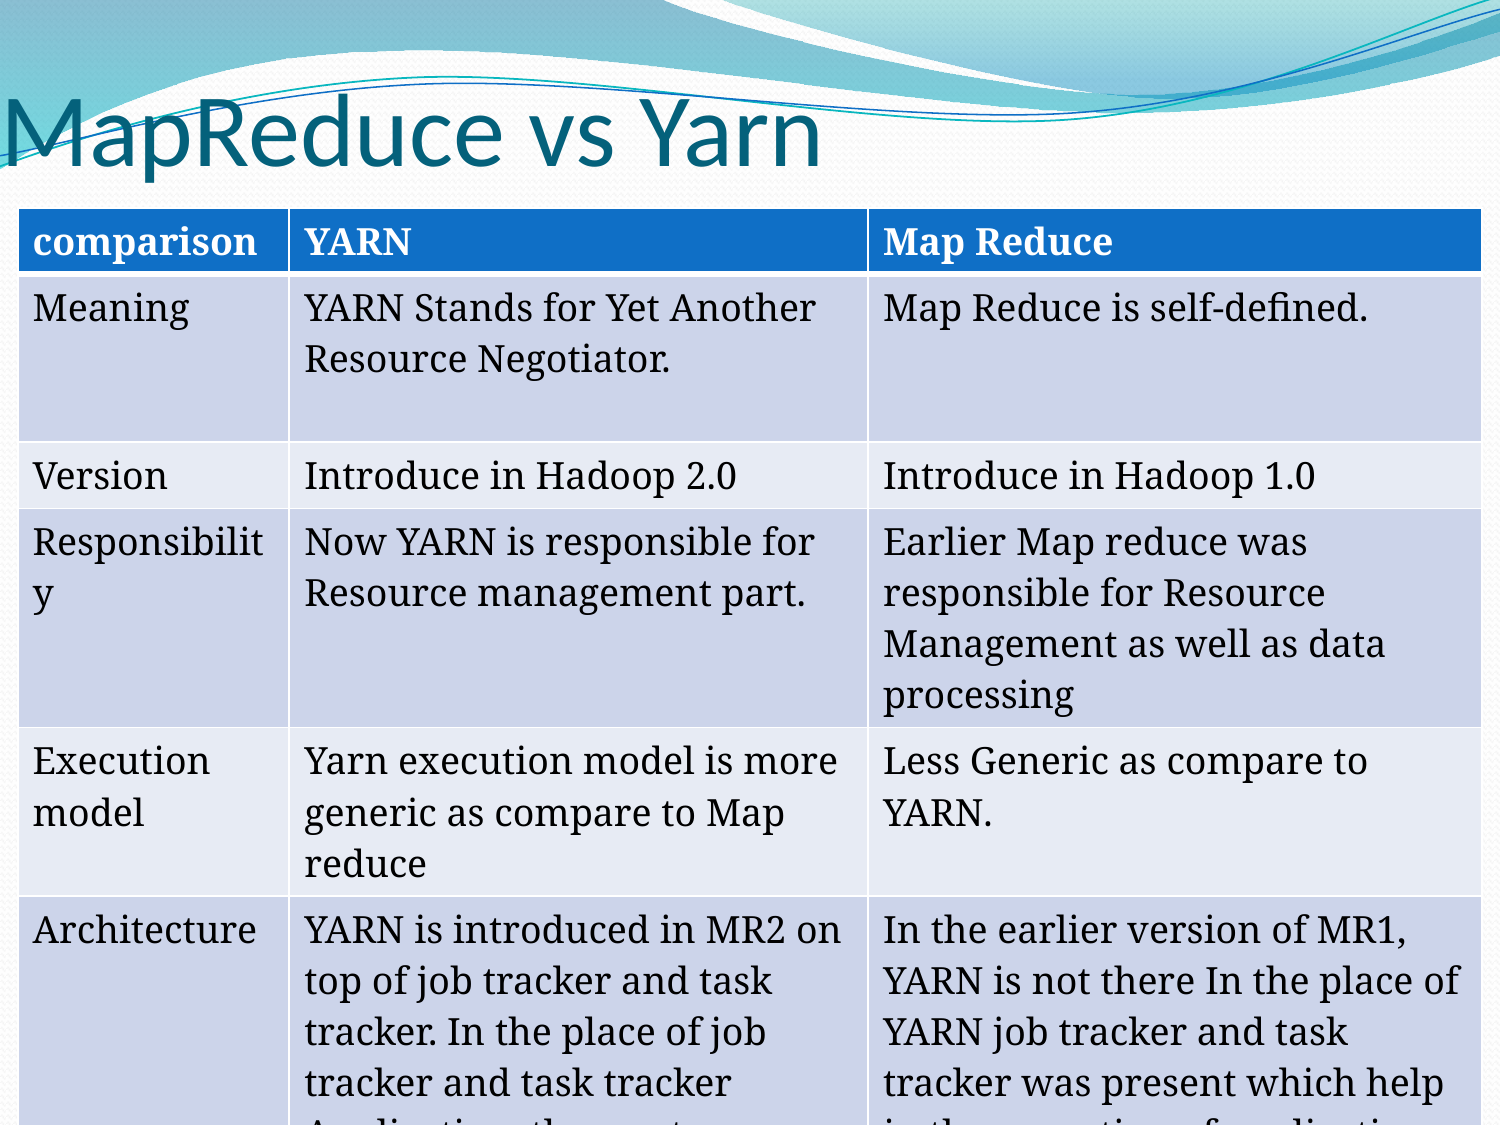

# MapReduce vs Yarn
| comparison | YARN | Map Reduce |
| --- | --- | --- |
| Meaning | YARN Stands for Yet Another Resource Negotiator. | Map Reduce is self-defined. |
| Version | Introduce in Hadoop 2.0 | Introduce in Hadoop 1.0 |
| Responsibility | Now YARN is responsible for Resource management part. | Earlier Map reduce was responsible for Resource Management as well as data processing |
| Execution model | Yarn execution model is more generic as compare to Map reduce | Less Generic as compare to YARN. |
| Architecture | YARN is introduced in MR2 on top of job tracker and task tracker. In the place of job tracker and task tracker Application, the master comes into the picture. | In the earlier version of MR1, YARN is not there In the place of YARN job tracker and task tracker was present which help in the execution of application or jobs |
| Flexibility | YARN is more isolated and scalable | Less scalable as compare to YARN. |